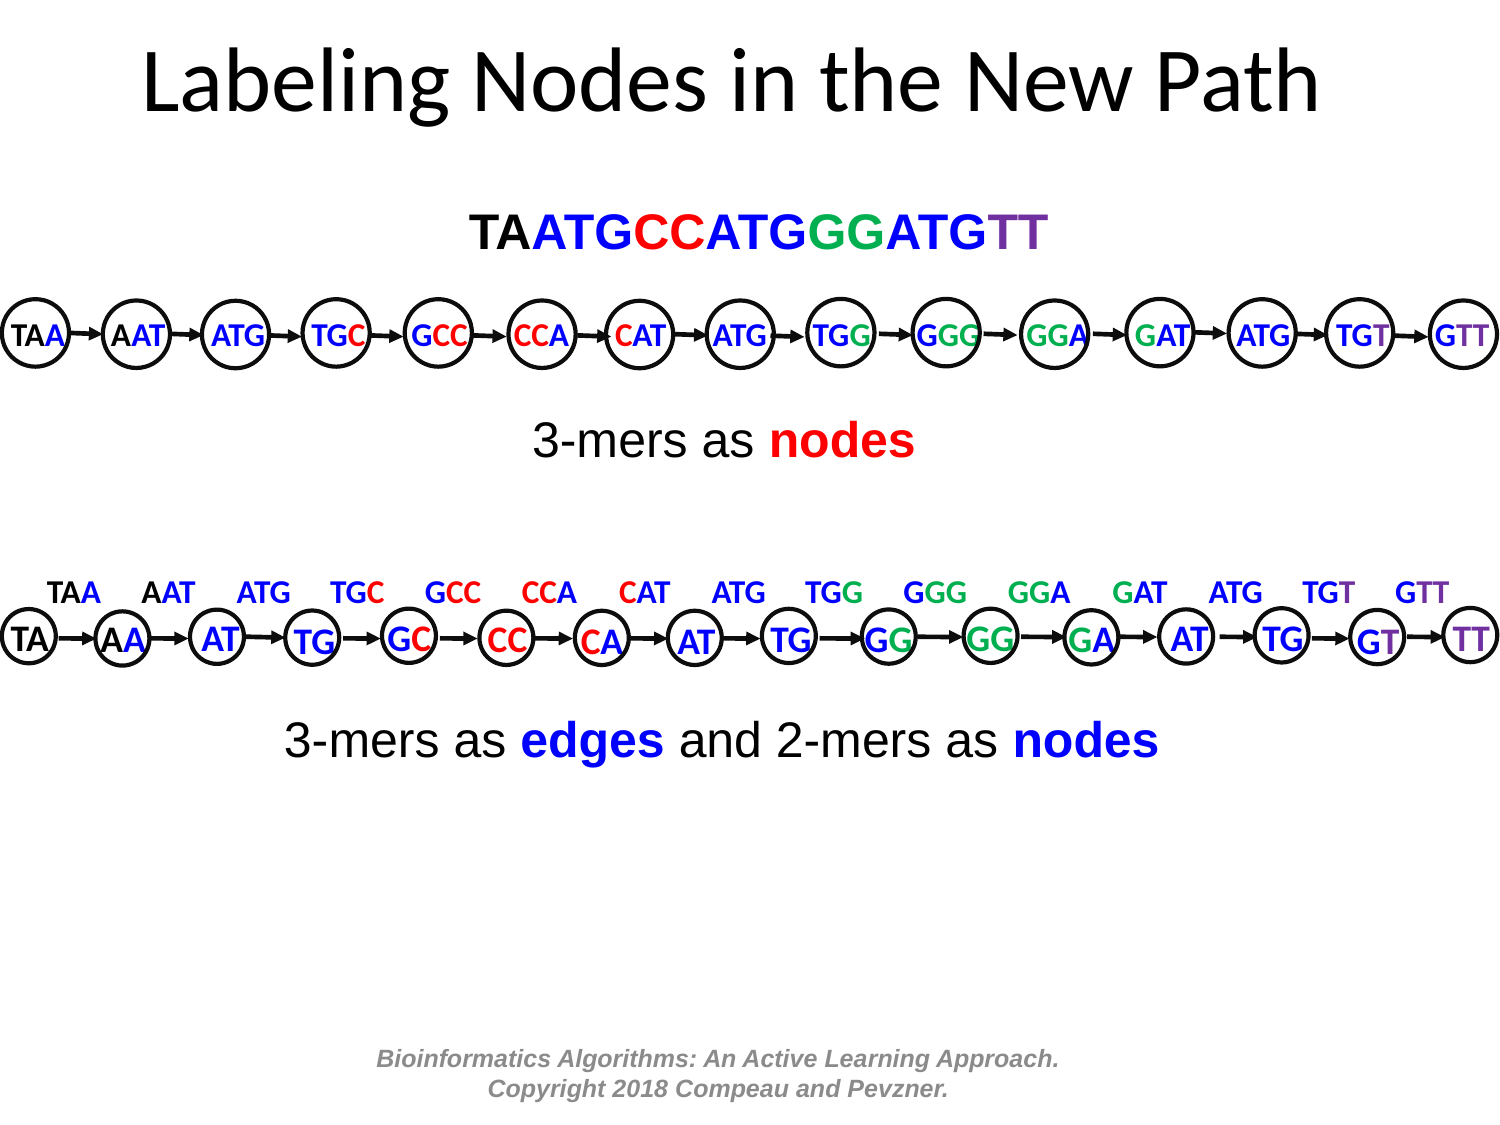

Labeling Nodes in the New Path
 TAATGCCATGGGATGTT

TGG

GGG

GAT

TAA

TGC

GCC

ATG

TGT

AAT

CCA

ATG

GGA

GTT

ATG

CAT
3-mers as nodes
TAA
AAT
ATG
TGC
GCC
CCA
CAT
ATG
TGG
GGG
GGA
GAT
ATG
TGT
GTT
TA

AT

GC

GG

AT

TG

TT

AA

CC

TG

GG

GA

TG

CA

AT

GT

3-mers as edges and 2-mers as nodes
Bioinformatics Algorithms: An Active Learning Approach. Copyright 2018 Compeau and Pevzner.